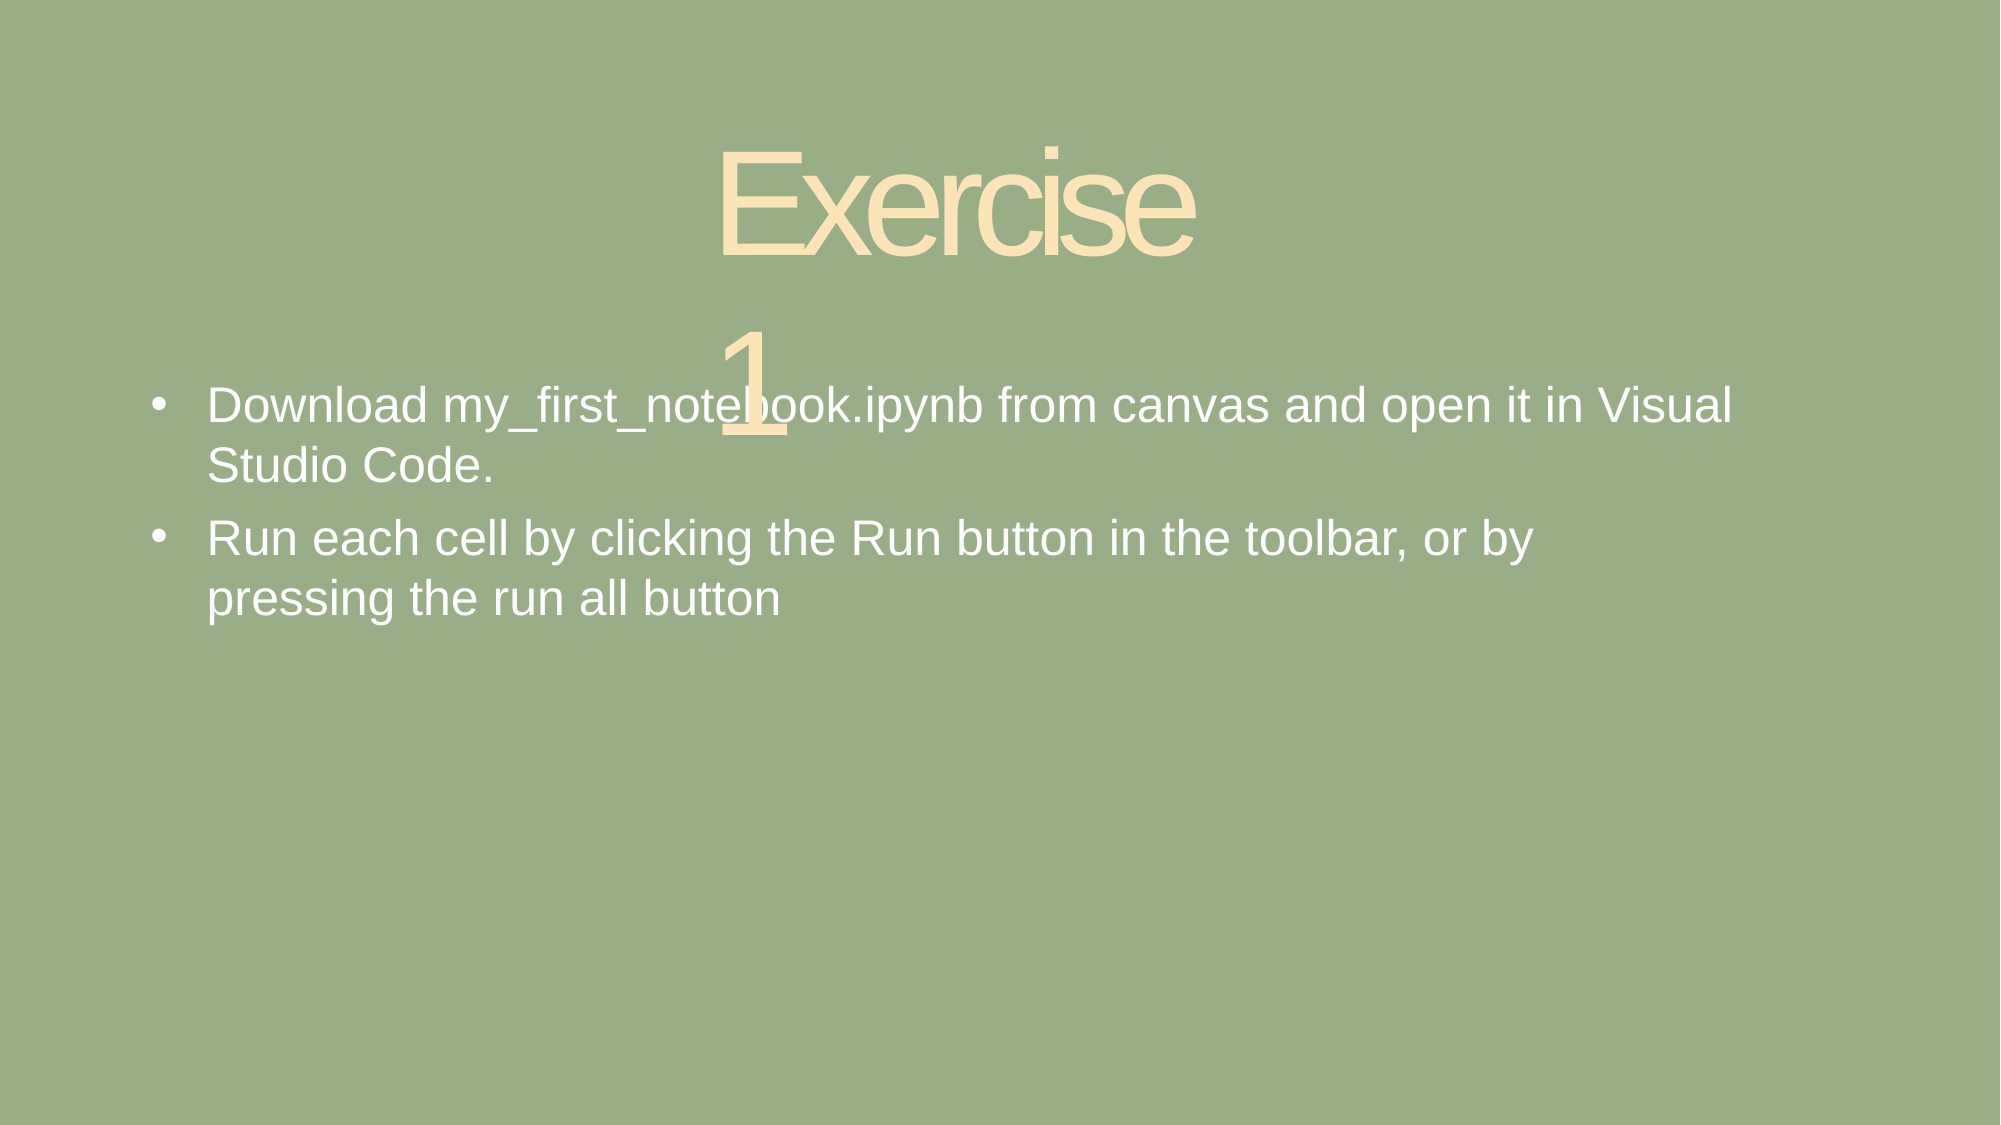

# Exercise 1
Download my_first_notebook.ipynb from canvas and open it in Visual Studio Code.
Run each cell by clicking the Run button in the toolbar, or by pressing the run all button